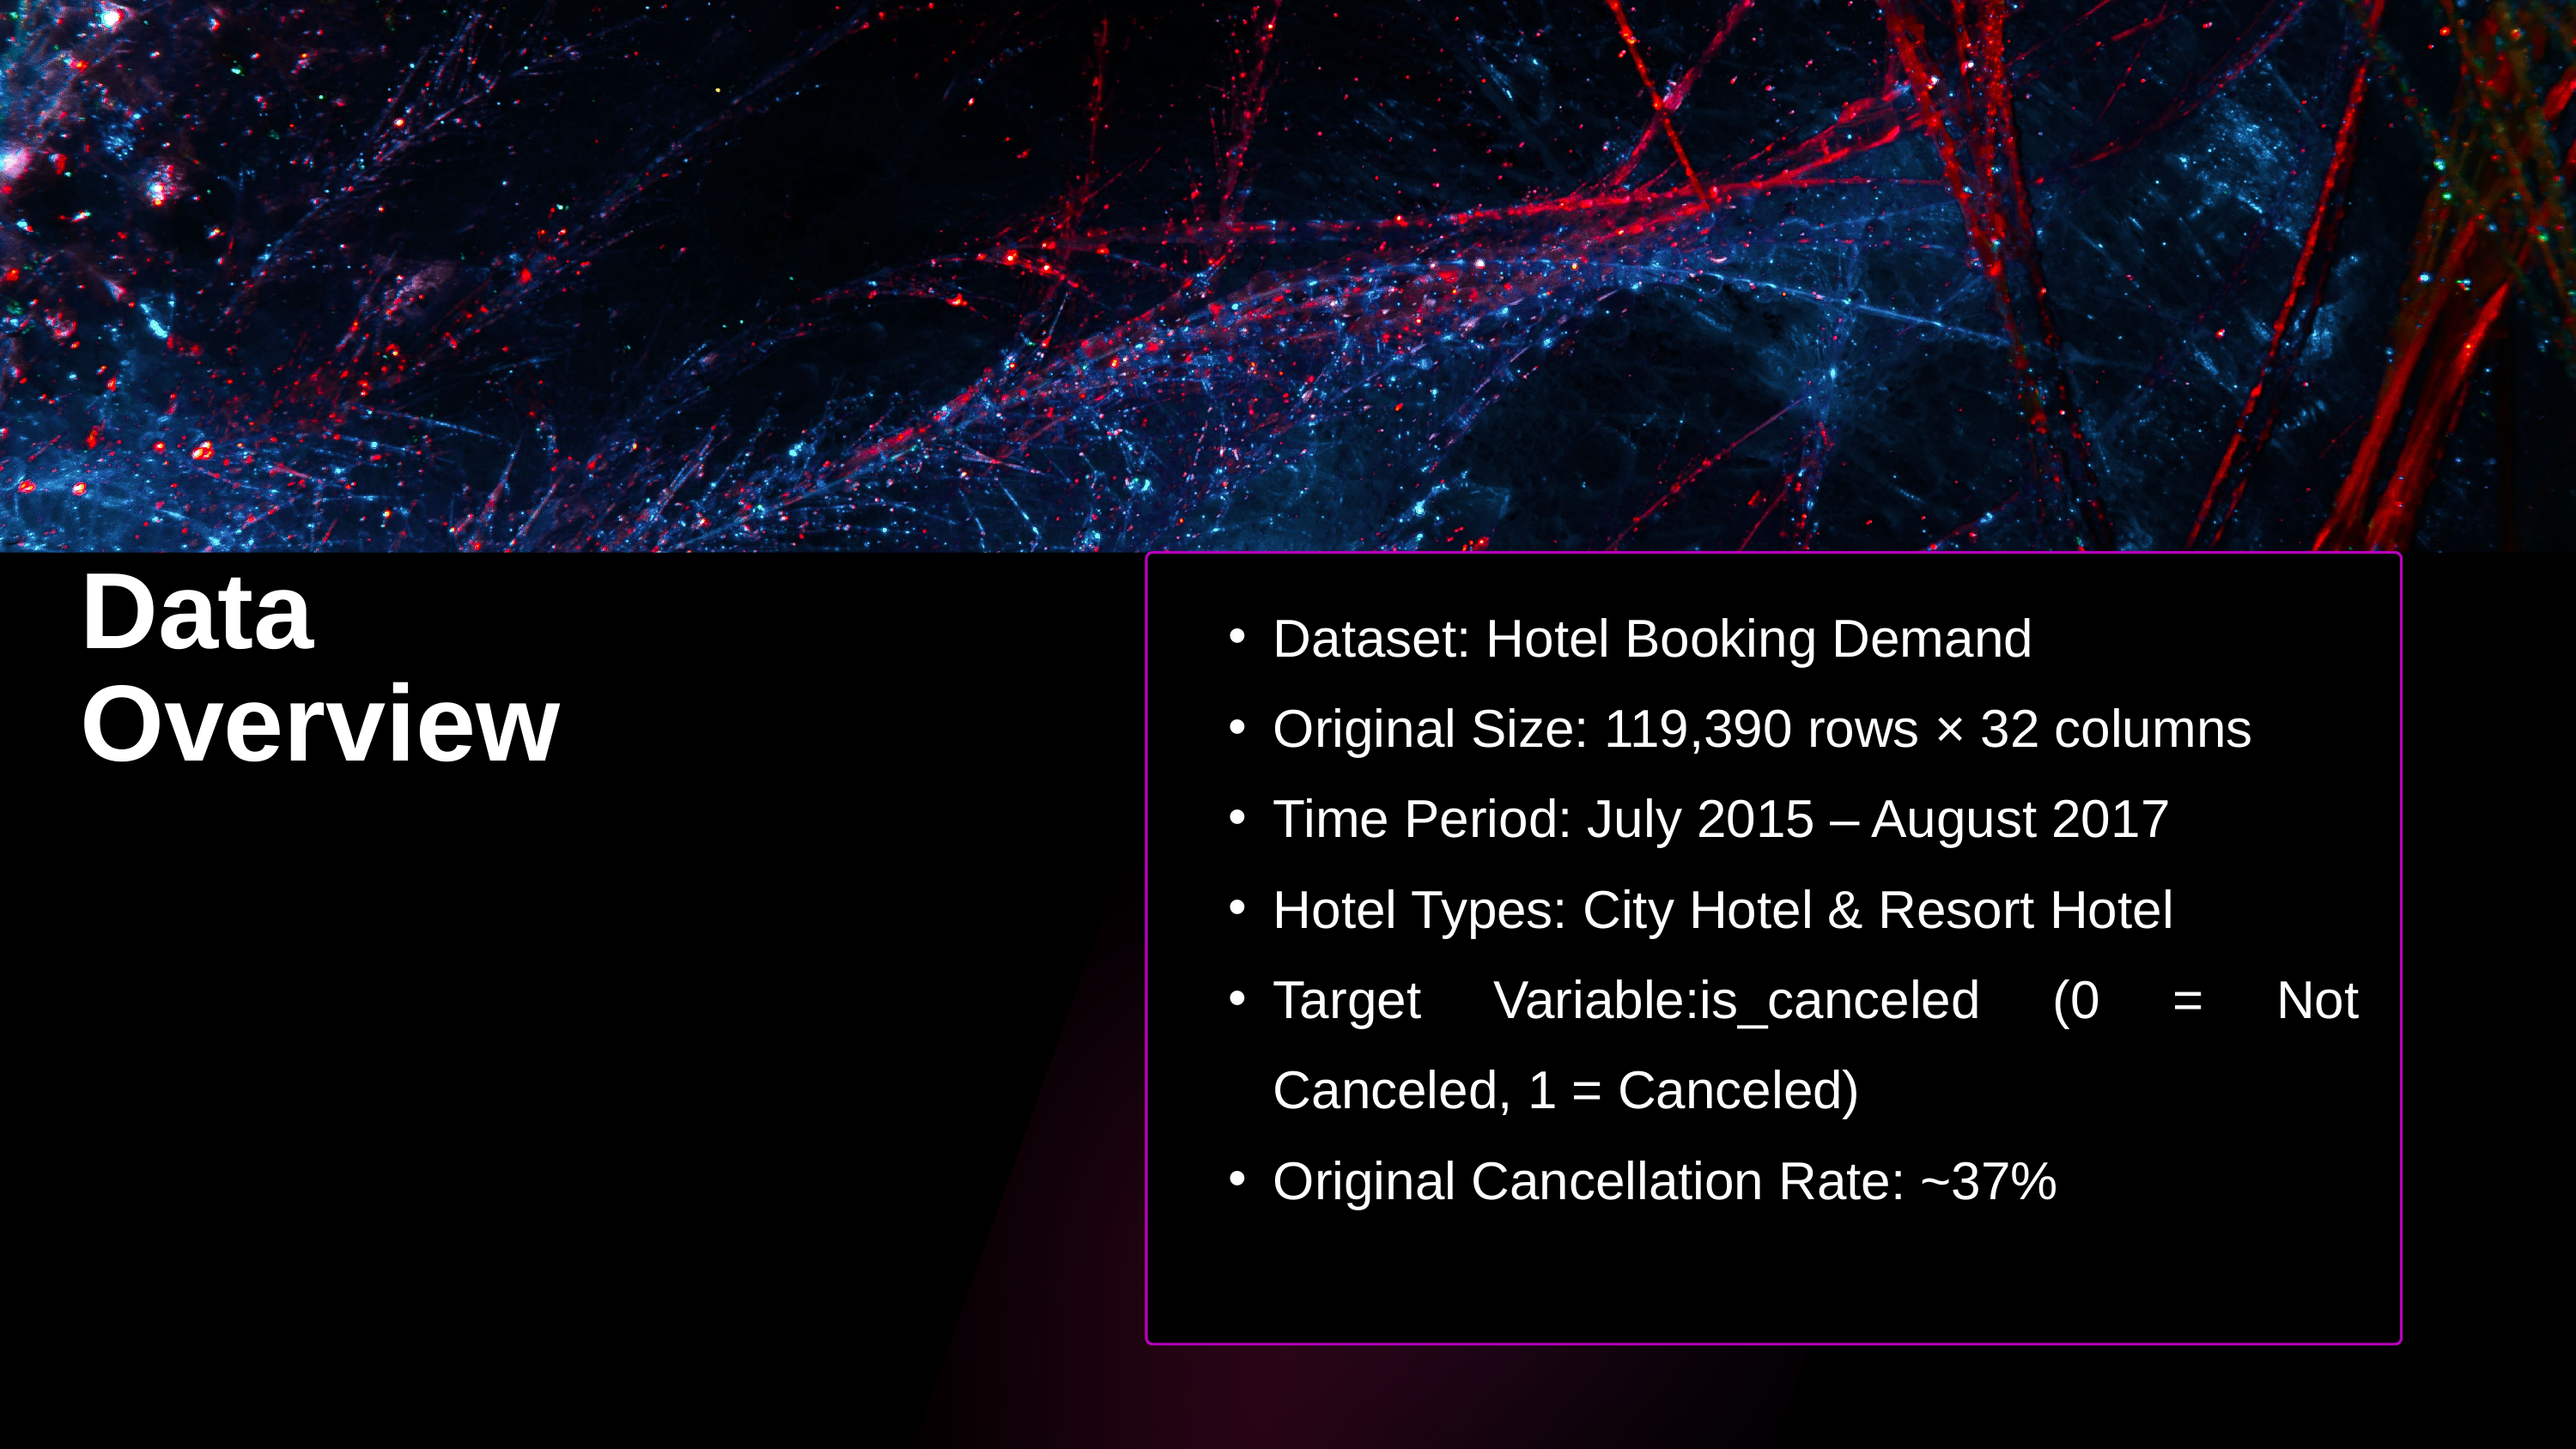

Data Overview

Dataset: Hotel Booking Demand
Original Size: 119,390 rows × 32 columns
Time Period: July 2015 – August 2017
Hotel Types: City Hotel & Resort Hotel
Target Variable:is_canceled (0 = Not Canceled, 1 = Canceled)
Original Cancellation Rate: ~37%